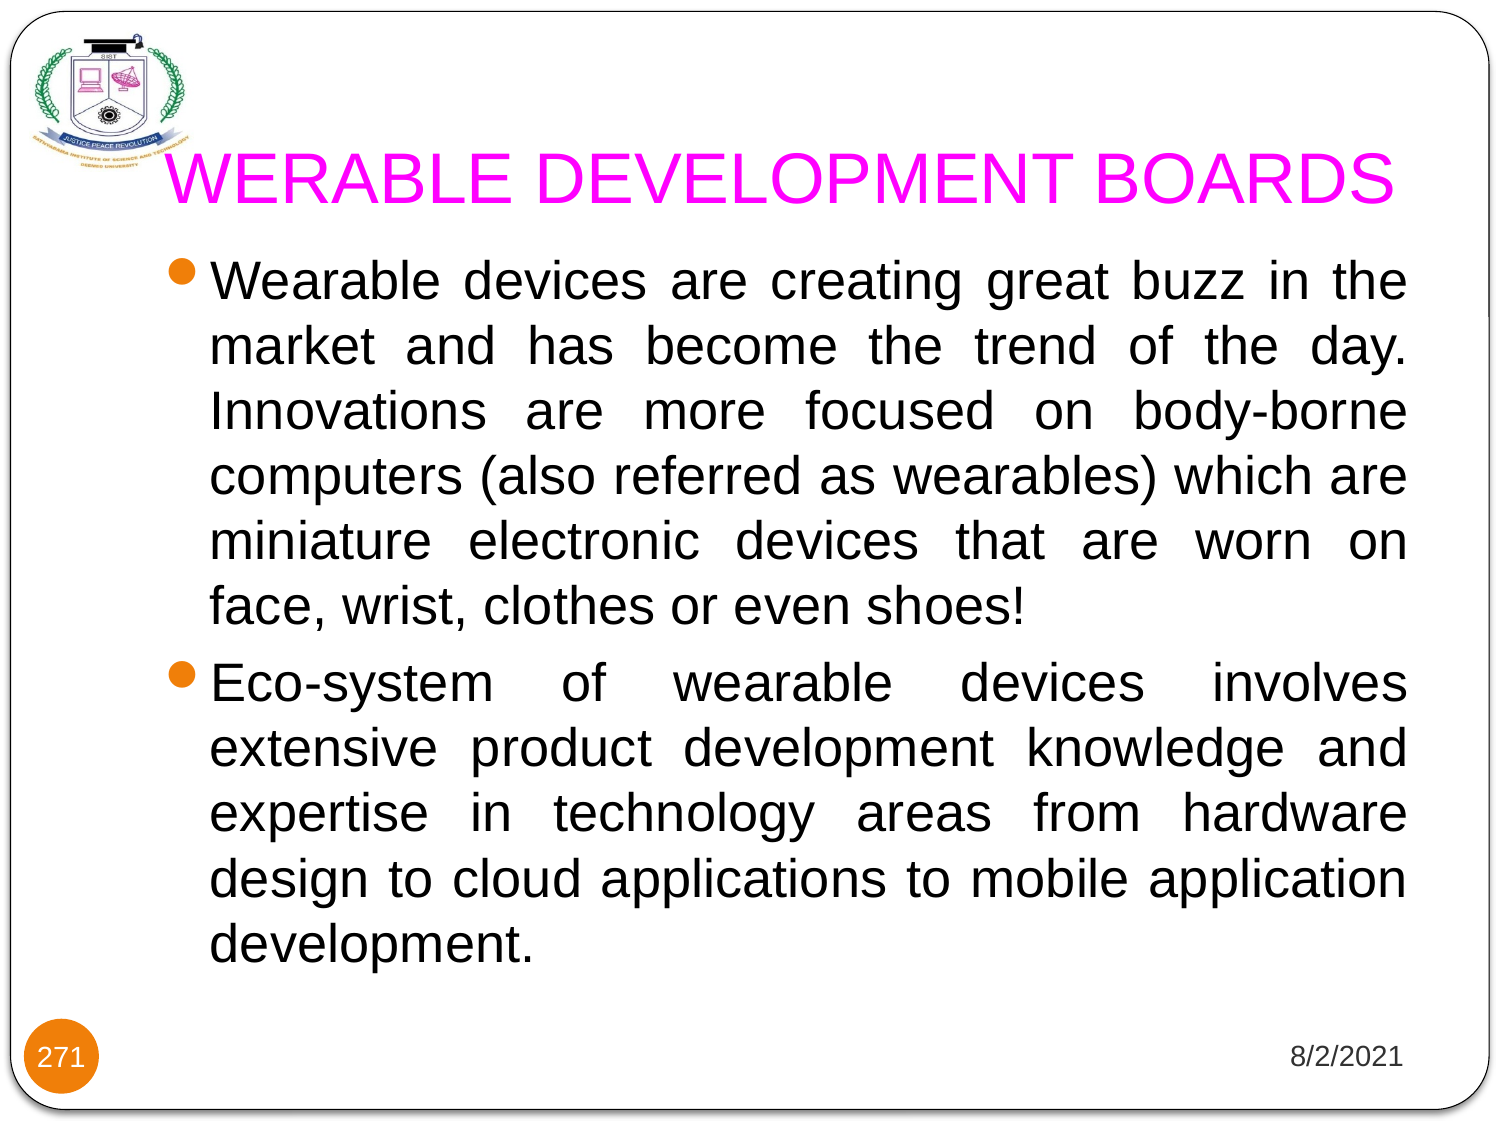

# WERABLE DEVELOPMENT BOARDS
Wearable devices are creating great buzz in the market and has become the trend of the day. Innovations are more focused on body-borne computers (also referred as wearables) which are miniature electronic devices that are worn on face, wrist, clothes or even shoes!
Eco-system of wearable devices involves extensive product development knowledge and expertise in technology areas from hardware design to cloud applications to mobile application development.
8/2/2021
271